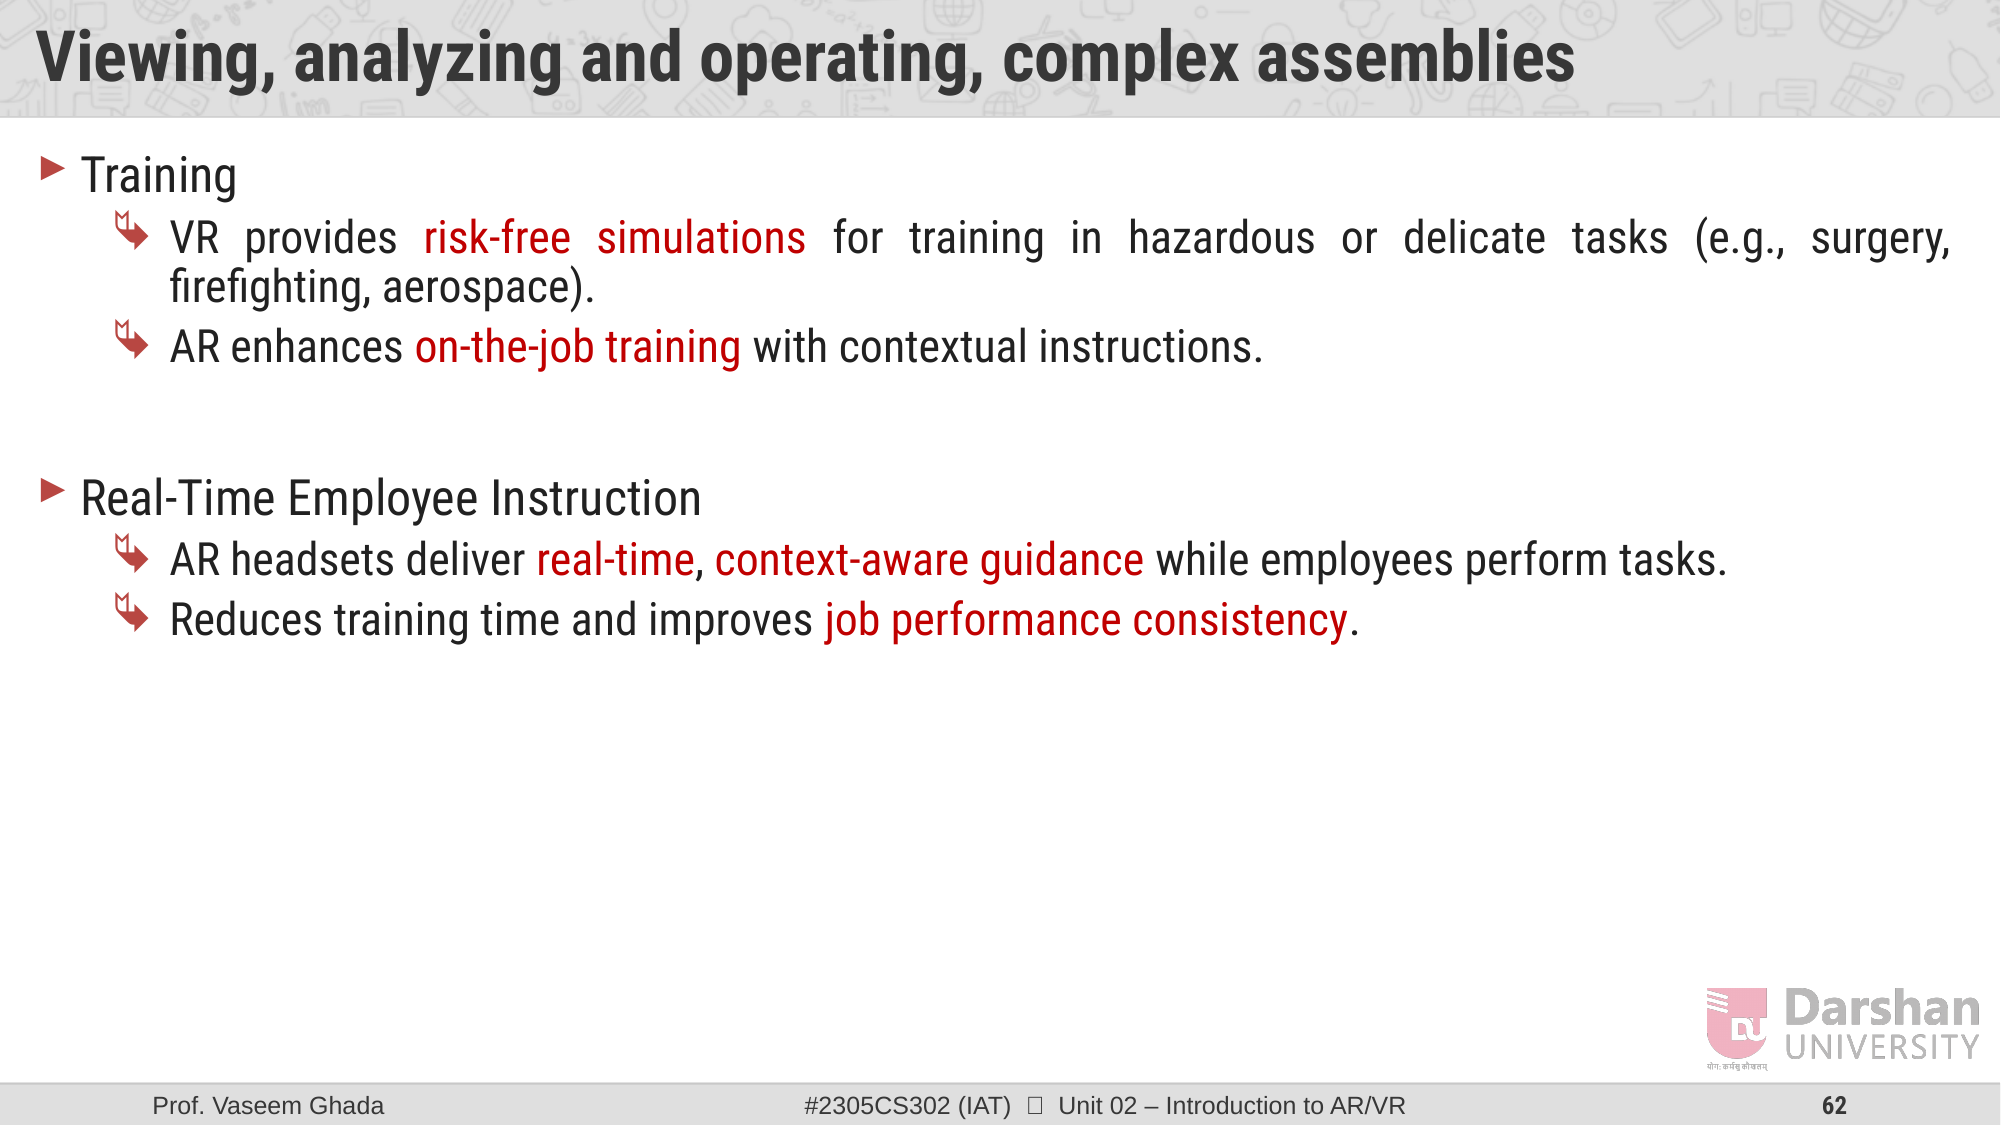

# Viewing, analyzing and operating, complex assemblies
Training
VR provides risk-free simulations for training in hazardous or delicate tasks (e.g., surgery, firefighting, aerospace).
AR enhances on-the-job training with contextual instructions.

Real-Time Employee Instruction
AR headsets deliver real-time, context-aware guidance while employees perform tasks.
Reduces training time and improves job performance consistency.